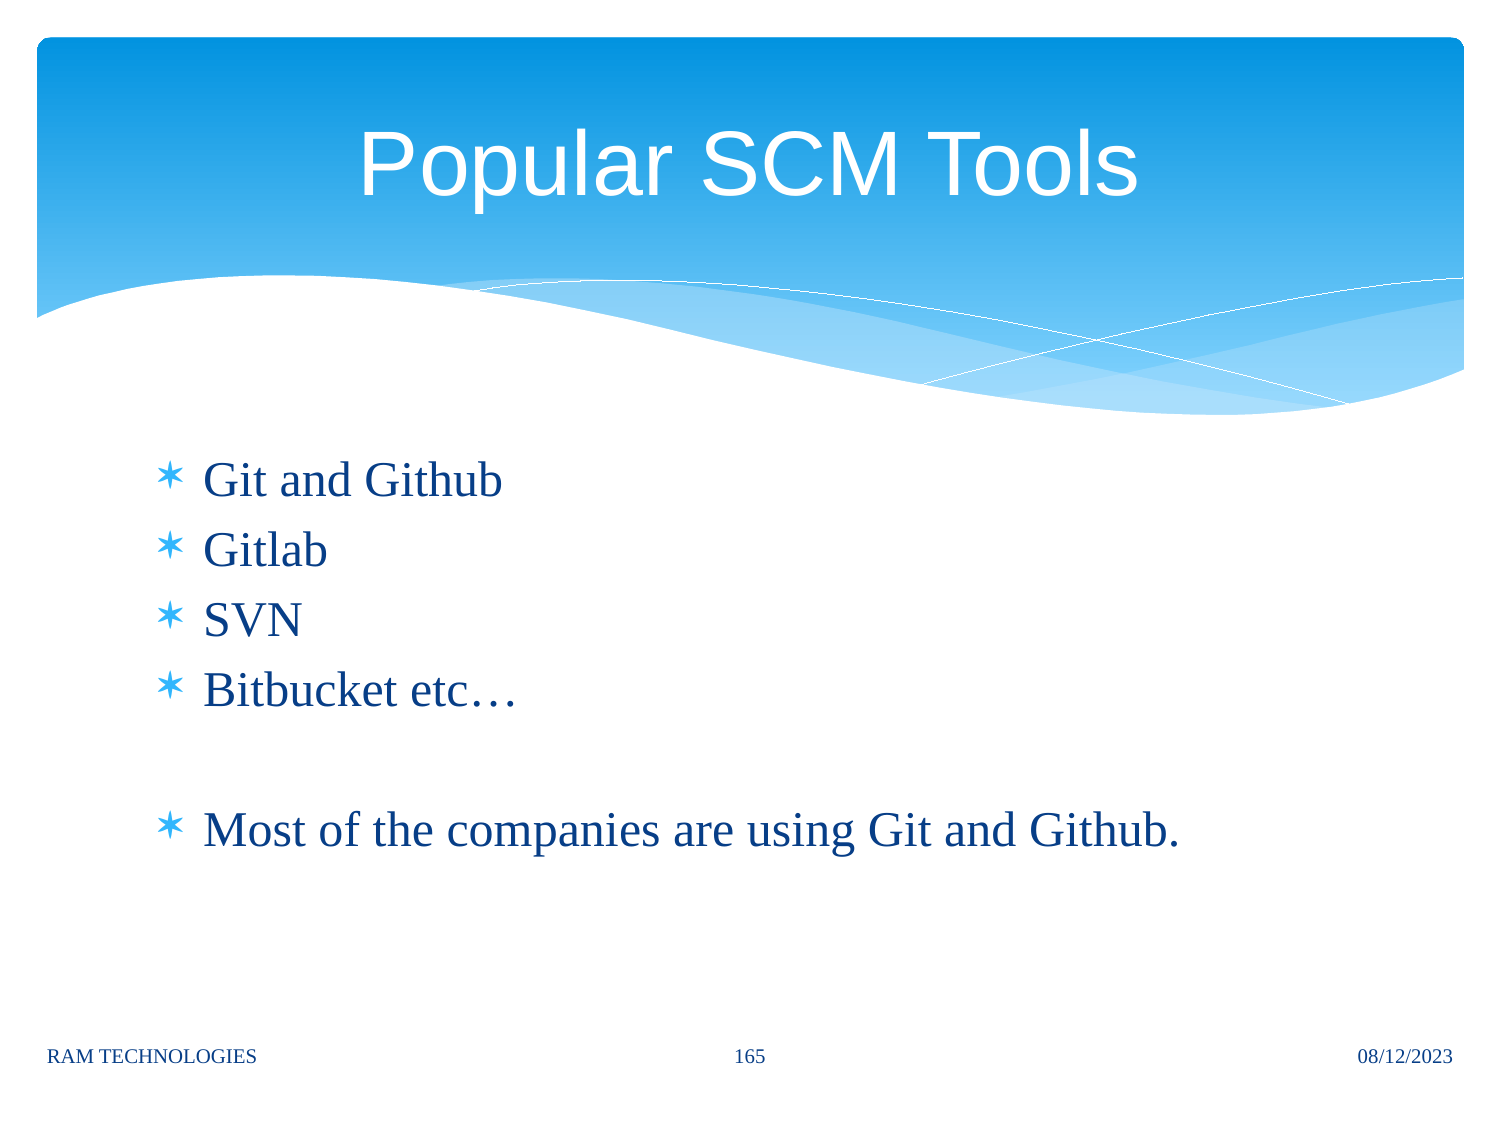

# Popular SCM Tools
Git and Github
Gitlab
SVN
Bitbucket etc…

Most of the companies are using Git and Github.

165
RAM TECHNOLOGIES
08/12/2023